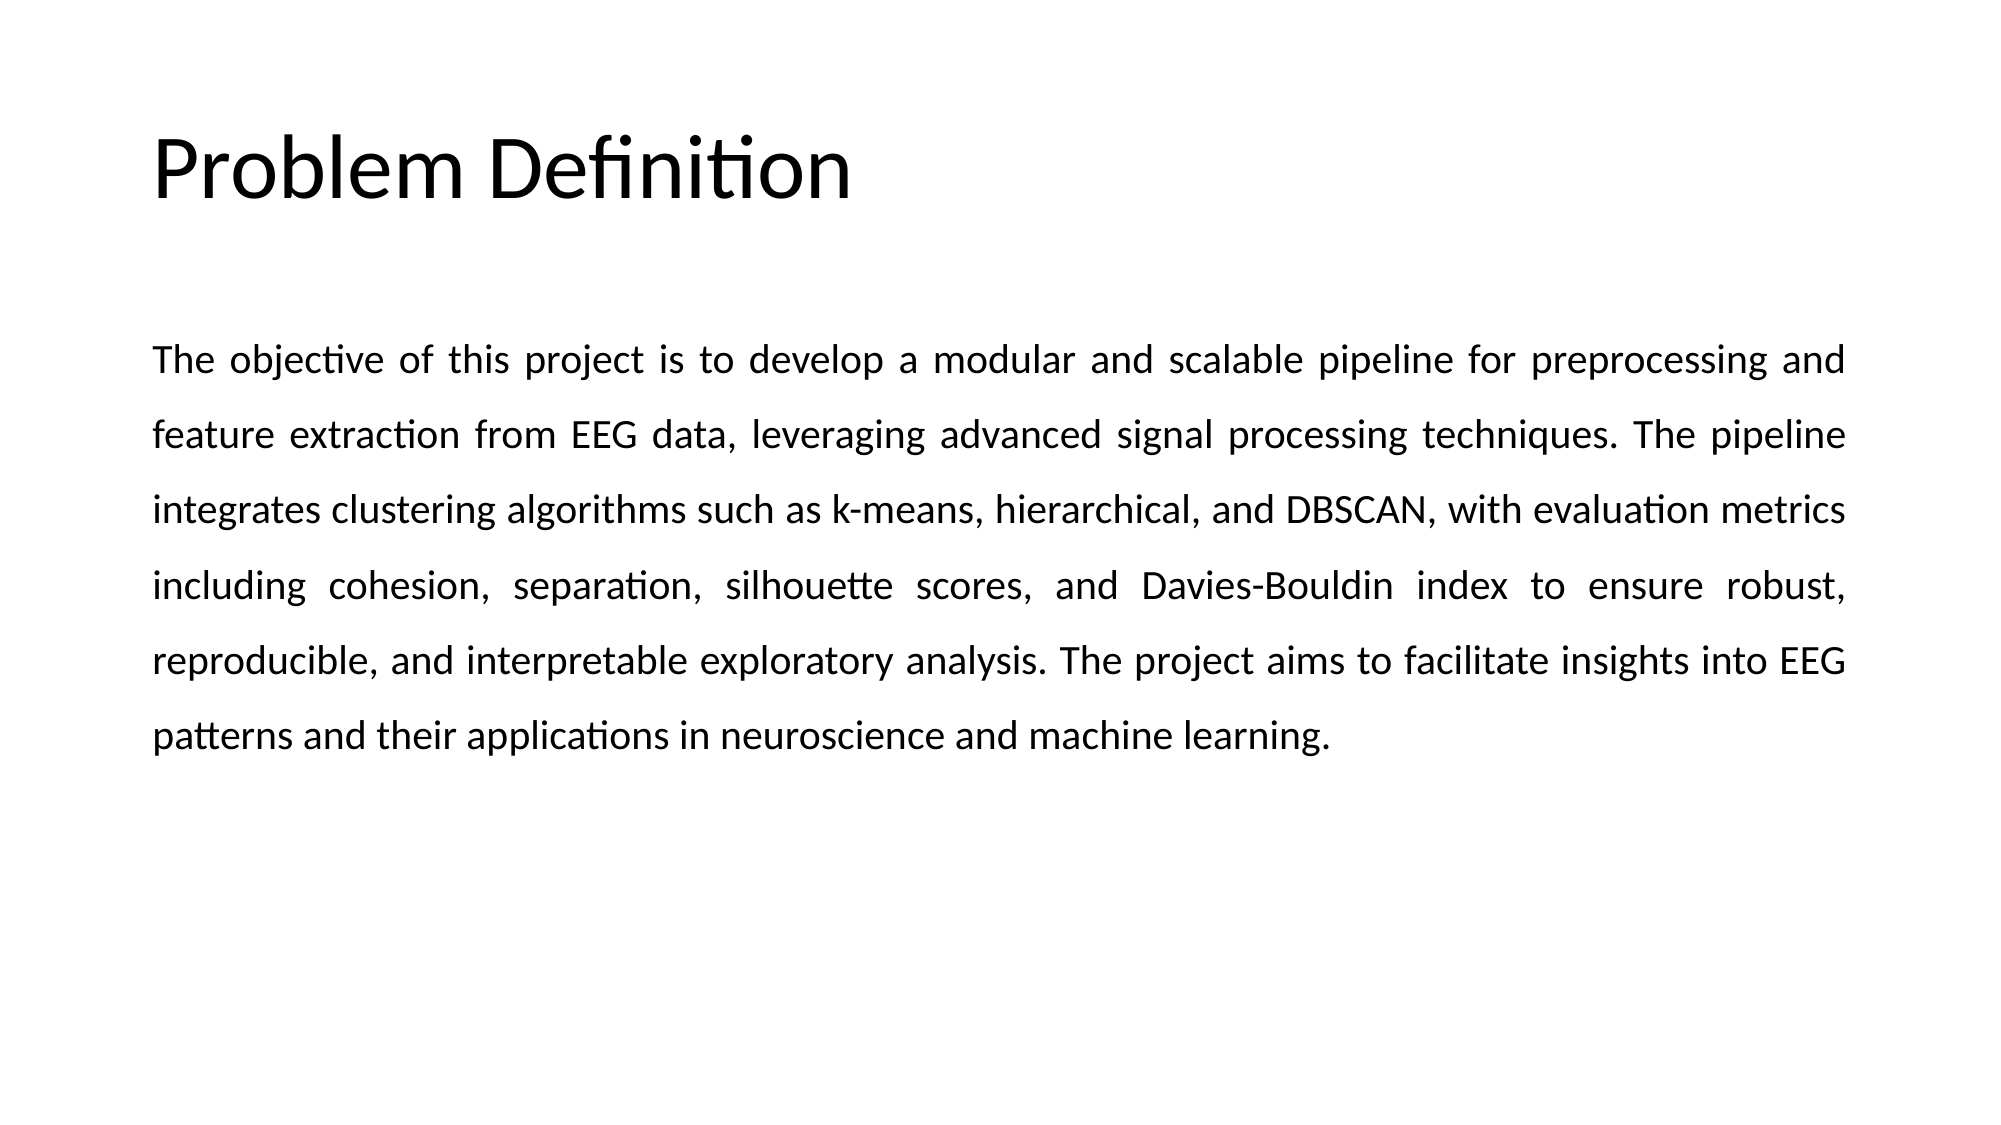

# Problem Definition
The objective of this project is to develop a modular and scalable pipeline for preprocessing and feature extraction from EEG data, leveraging advanced signal processing techniques. The pipeline integrates clustering algorithms such as k-means, hierarchical, and DBSCAN, with evaluation metrics including cohesion, separation, silhouette scores, and Davies-Bouldin index to ensure robust, reproducible, and interpretable exploratory analysis. The project aims to facilitate insights into EEG patterns and their applications in neuroscience and machine learning.